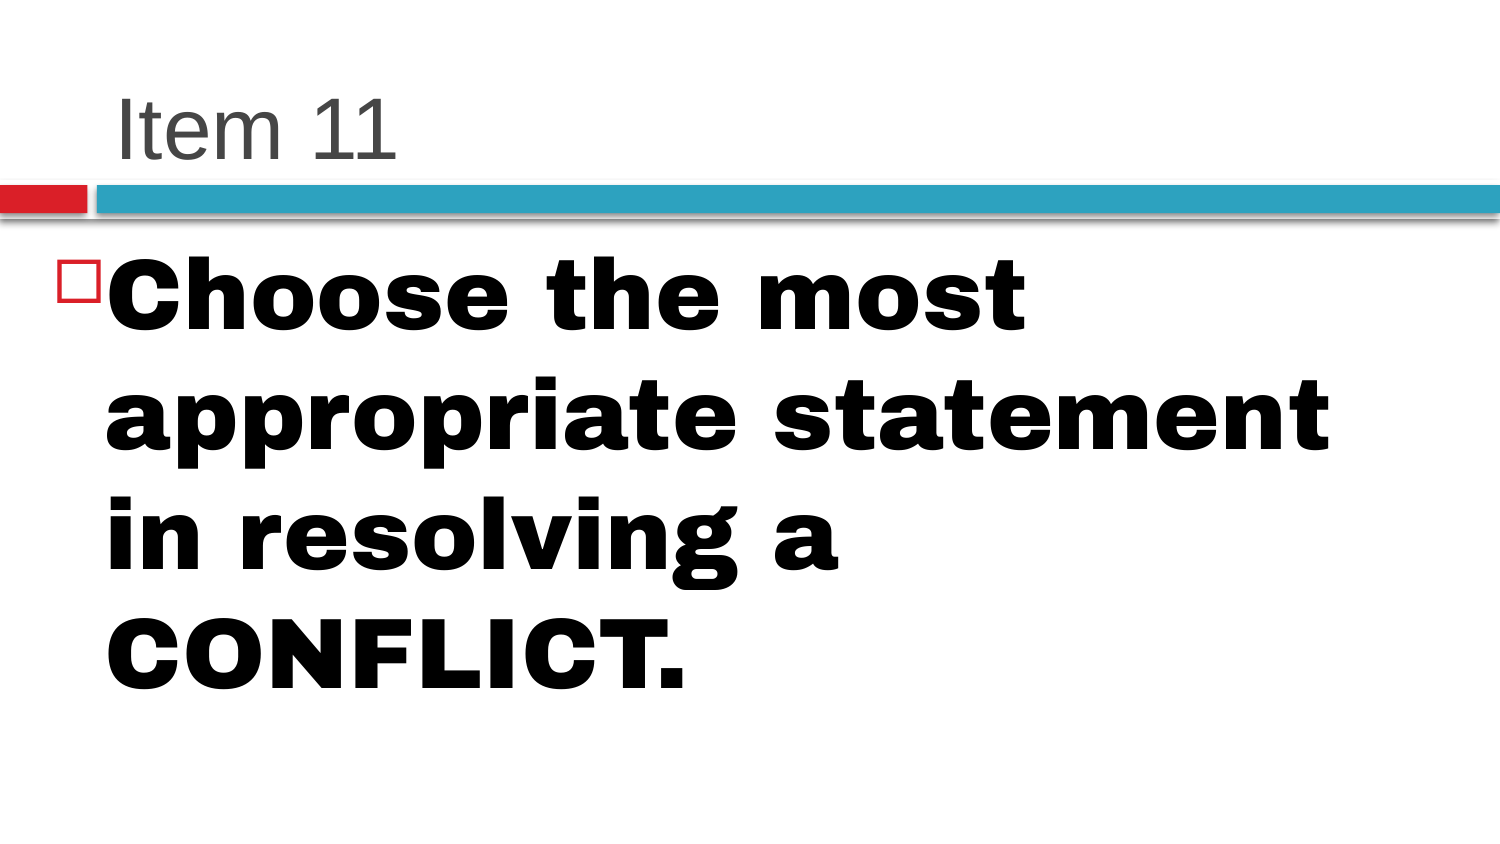

# Item 11
Choose the most appropriate statement in resolving a CONFLICT.